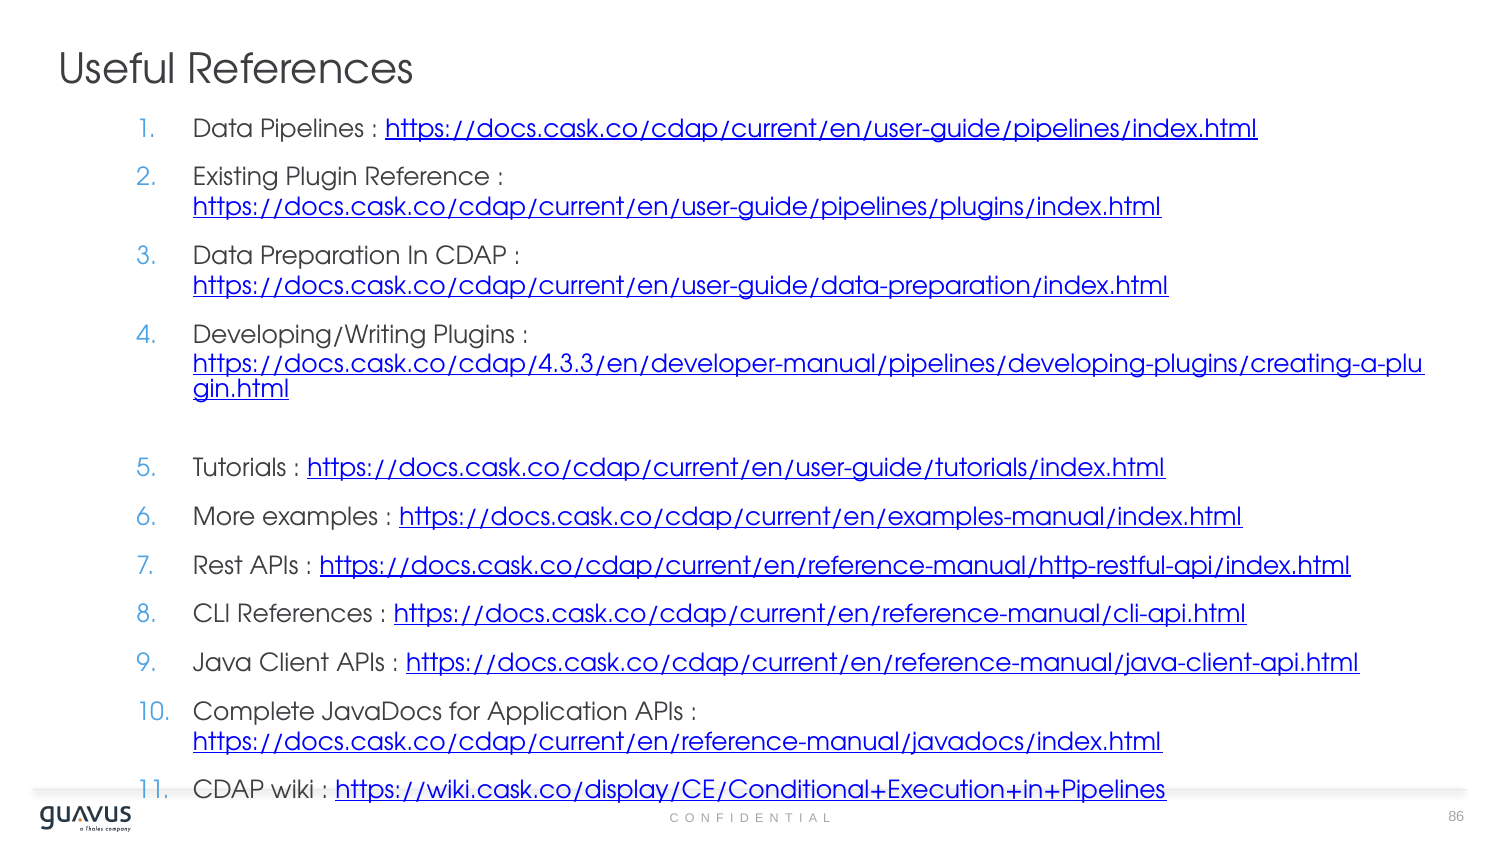

# Useful References
Data Pipelines : https://docs.cask.co/cdap/current/en/user-guide/pipelines/index.html
Existing Plugin Reference : https://docs.cask.co/cdap/current/en/user-guide/pipelines/plugins/index.html
Data Preparation In CDAP : https://docs.cask.co/cdap/current/en/user-guide/data-preparation/index.html
Developing/Writing Plugins : https://docs.cask.co/cdap/4.3.3/en/developer-manual/pipelines/developing-plugins/creating-a-plugin.html
Tutorials : https://docs.cask.co/cdap/current/en/user-guide/tutorials/index.html
More examples : https://docs.cask.co/cdap/current/en/examples-manual/index.html
Rest APIs : https://docs.cask.co/cdap/current/en/reference-manual/http-restful-api/index.html
CLI References : https://docs.cask.co/cdap/current/en/reference-manual/cli-api.html
Java Client APIs : https://docs.cask.co/cdap/current/en/reference-manual/java-client-api.html
Complete JavaDocs for Application APIs : https://docs.cask.co/cdap/current/en/reference-manual/javadocs/index.html
CDAP wiki : https://wiki.cask.co/display/CE/Conditional+Execution+in+Pipelines